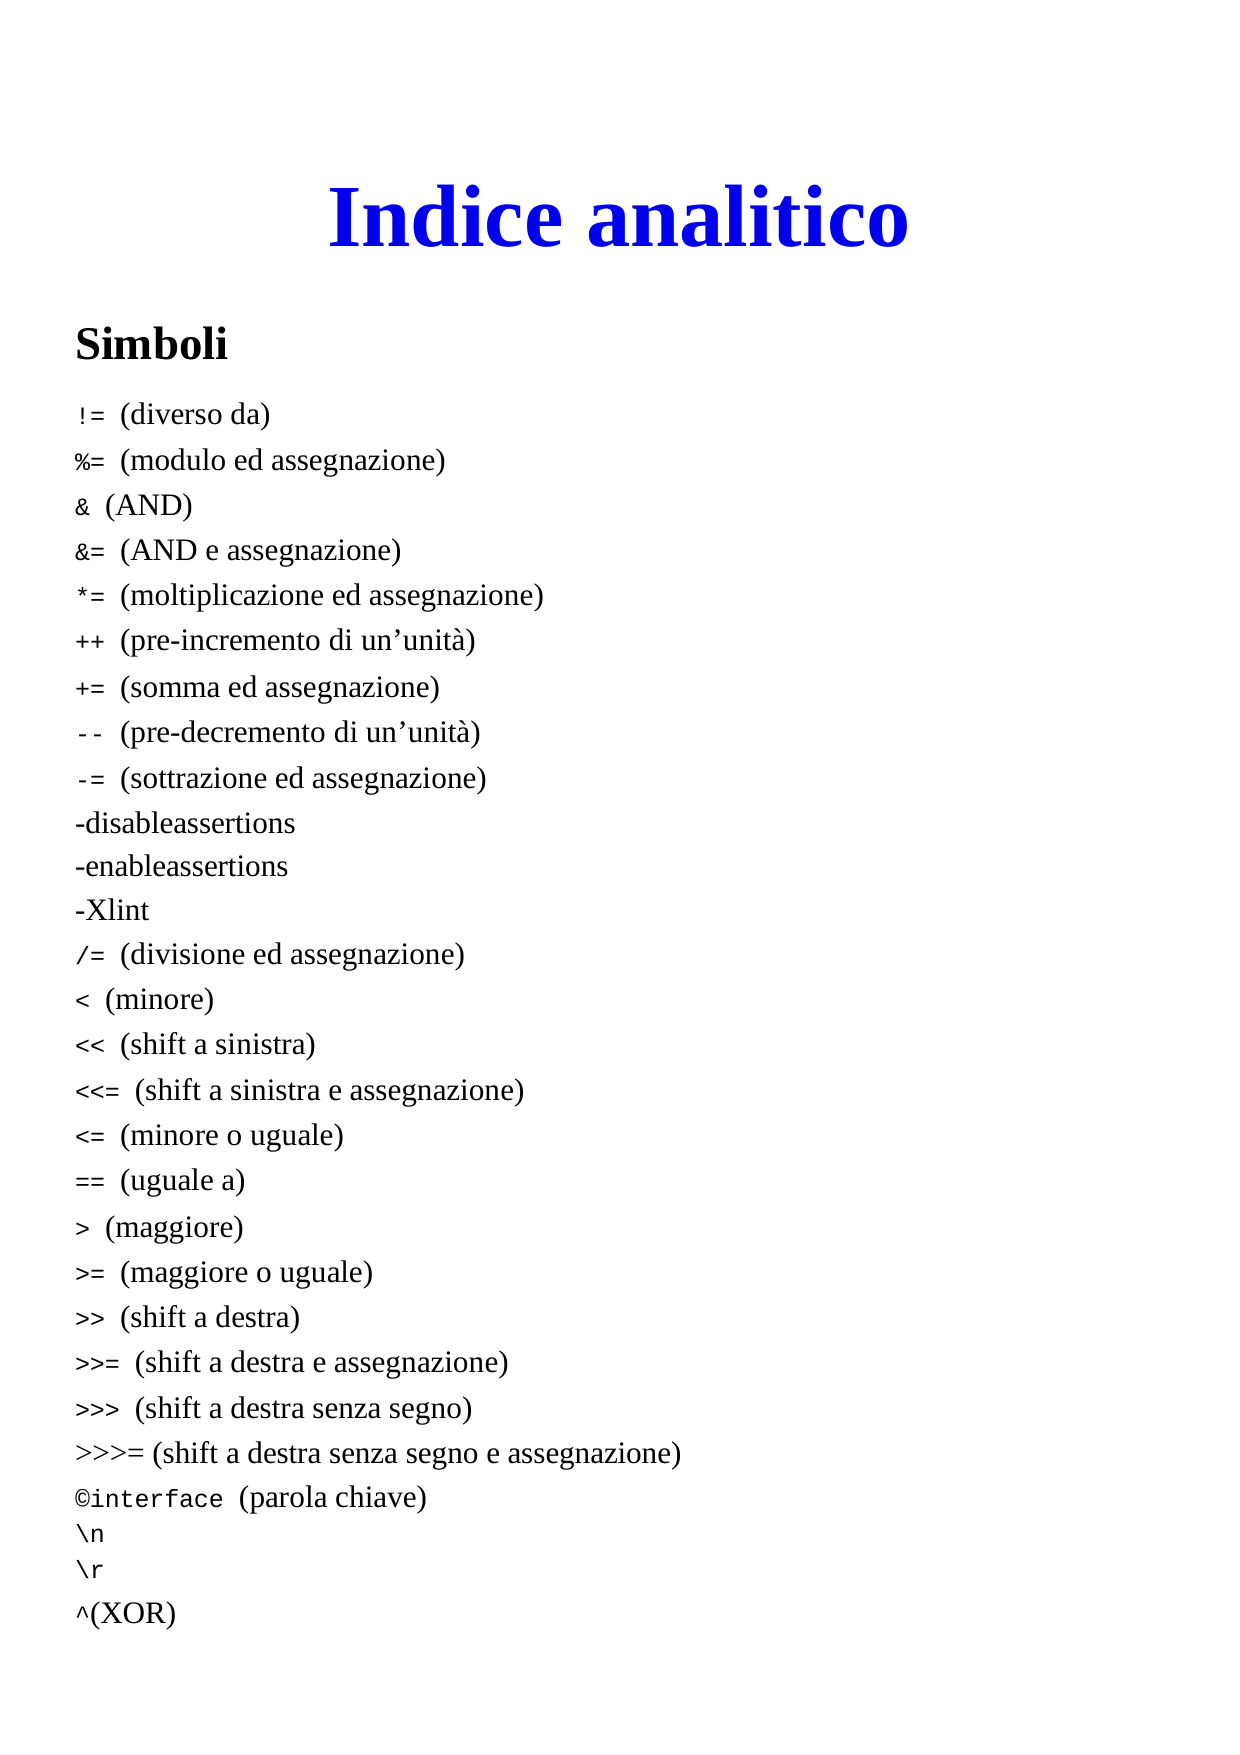

# Indice analitico
Simboli
!= (diverso da)
%= (modulo ed assegnazione)
& (AND)
&= (AND e assegnazione)
*= (moltiplicazione ed assegnazione)
++ (pre-incremento di un’unità)
+= (somma ed assegnazione)
-- (pre-decremento di un’unità)
-= (sottrazione ed assegnazione)
-disableassertions
-enableassertions
-Xlint
/= (divisione ed assegnazione)
< (minore)
<< (shift a sinistra)
<<= (shift a sinistra e assegnazione)
<= (minore o uguale)
== (uguale a)
> (maggiore)
>= (maggiore o uguale)
>> (shift a destra)
>>= (shift a destra e assegnazione)
>>> (shift a destra senza segno)
>>>= (shift a destra senza segno e assegnazione)
©interface (parola chiave)
\n
\r
^(XOR)